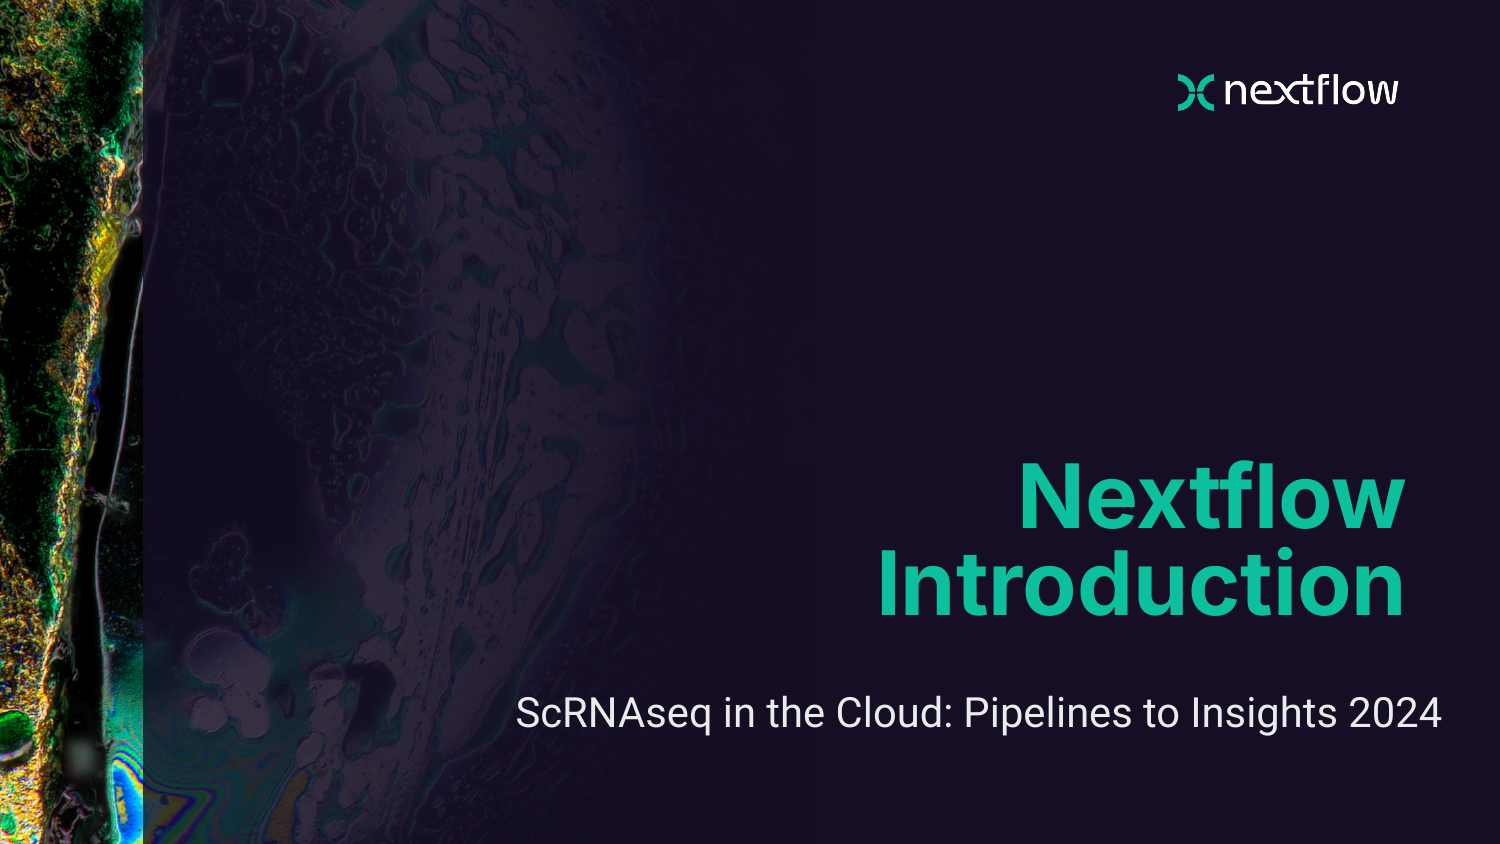

Nextflow
Introduction

# ScRNAseq in the Cloud: Pipelines to Insights 2024